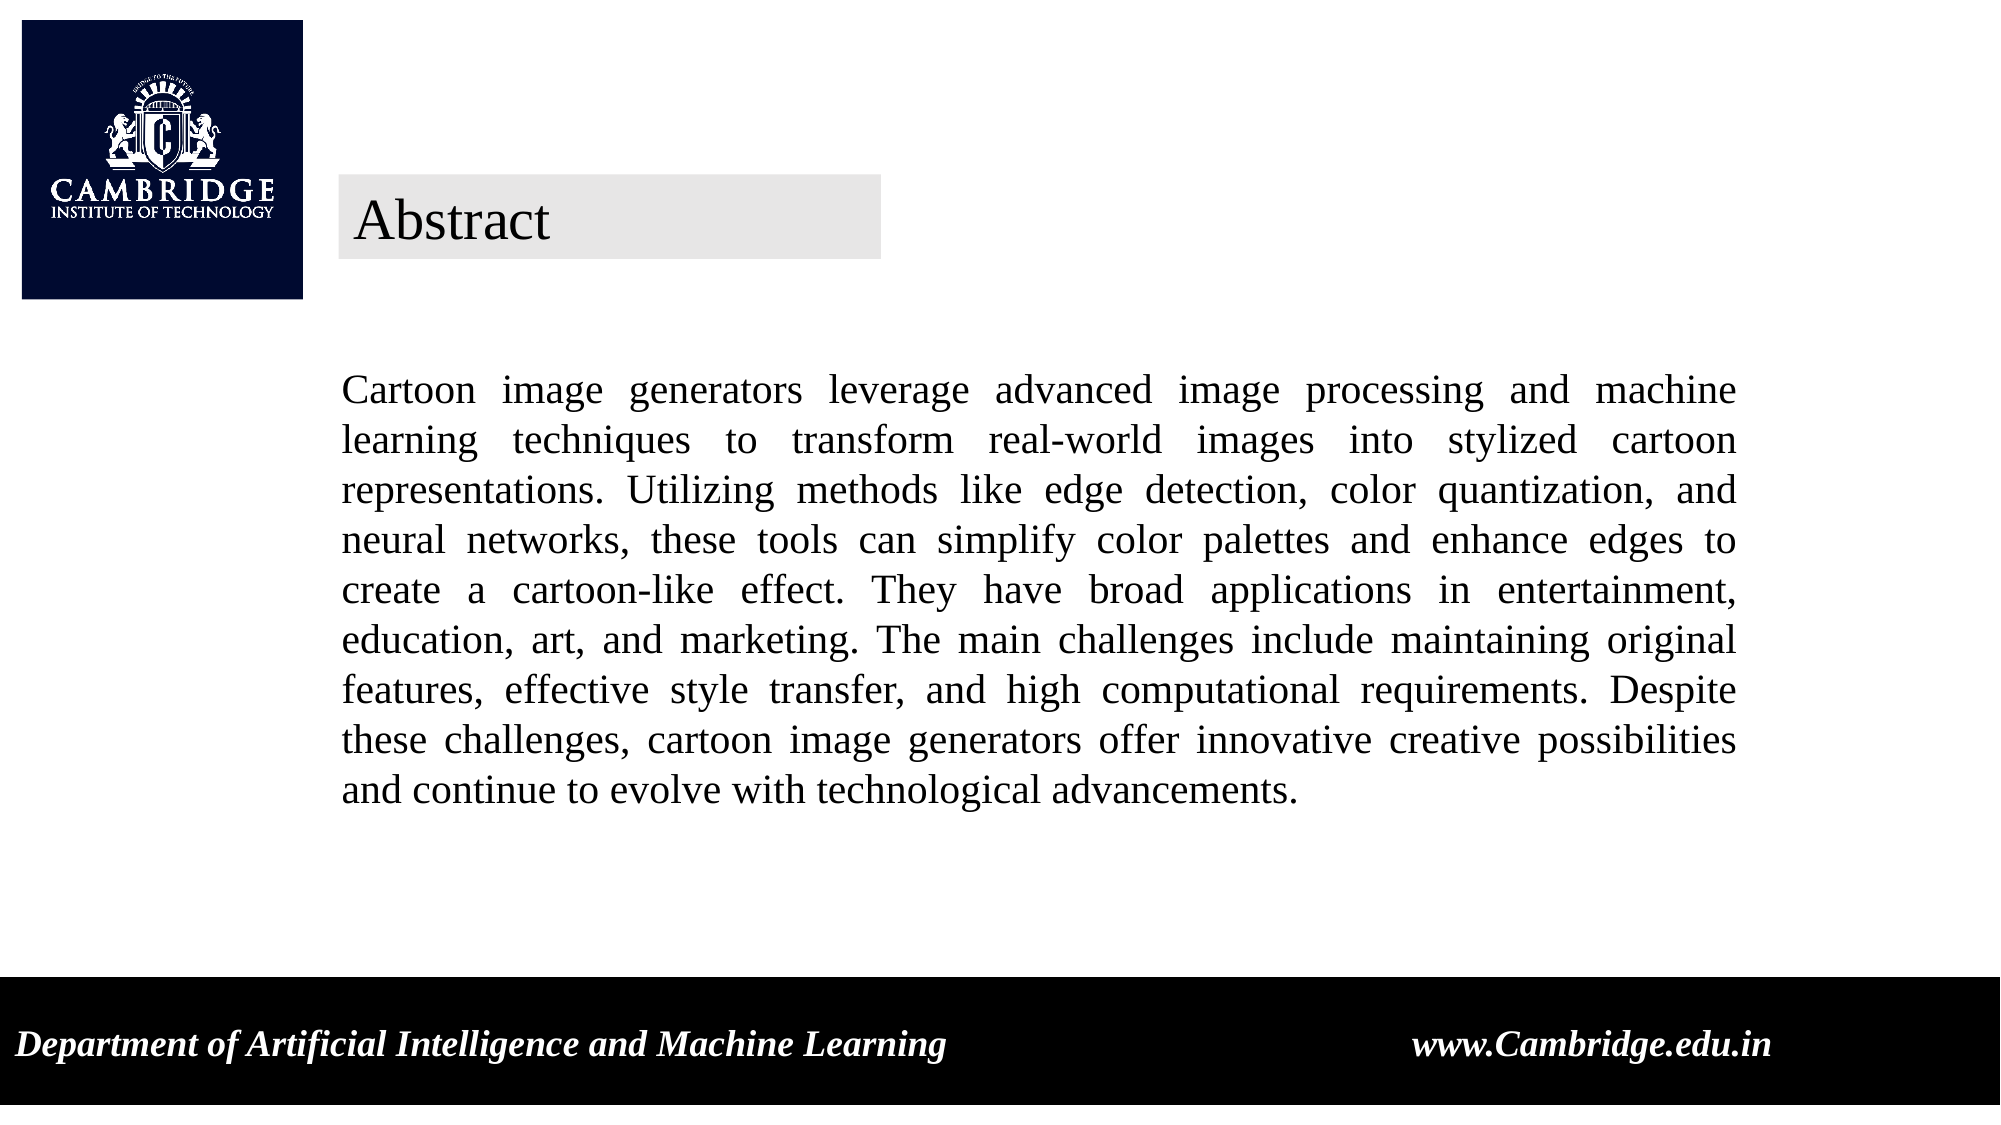

Abstract
Cartoon image generators leverage advanced image processing and machine learning techniques to transform real-world images into stylized cartoon representations. Utilizing methods like edge detection, color quantization, and neural networks, these tools can simplify color palettes and enhance edges to create a cartoon-like effect. They have broad applications in entertainment, education, art, and marketing. The main challenges include maintaining original features, effective style transfer, and high computational requirements. Despite these challenges, cartoon image generators offer innovative creative possibilities and continue to evolve with technological advancements.
Department of Artificial Intelligence and Machine Learning                                                 www.Cambridge.edu.in